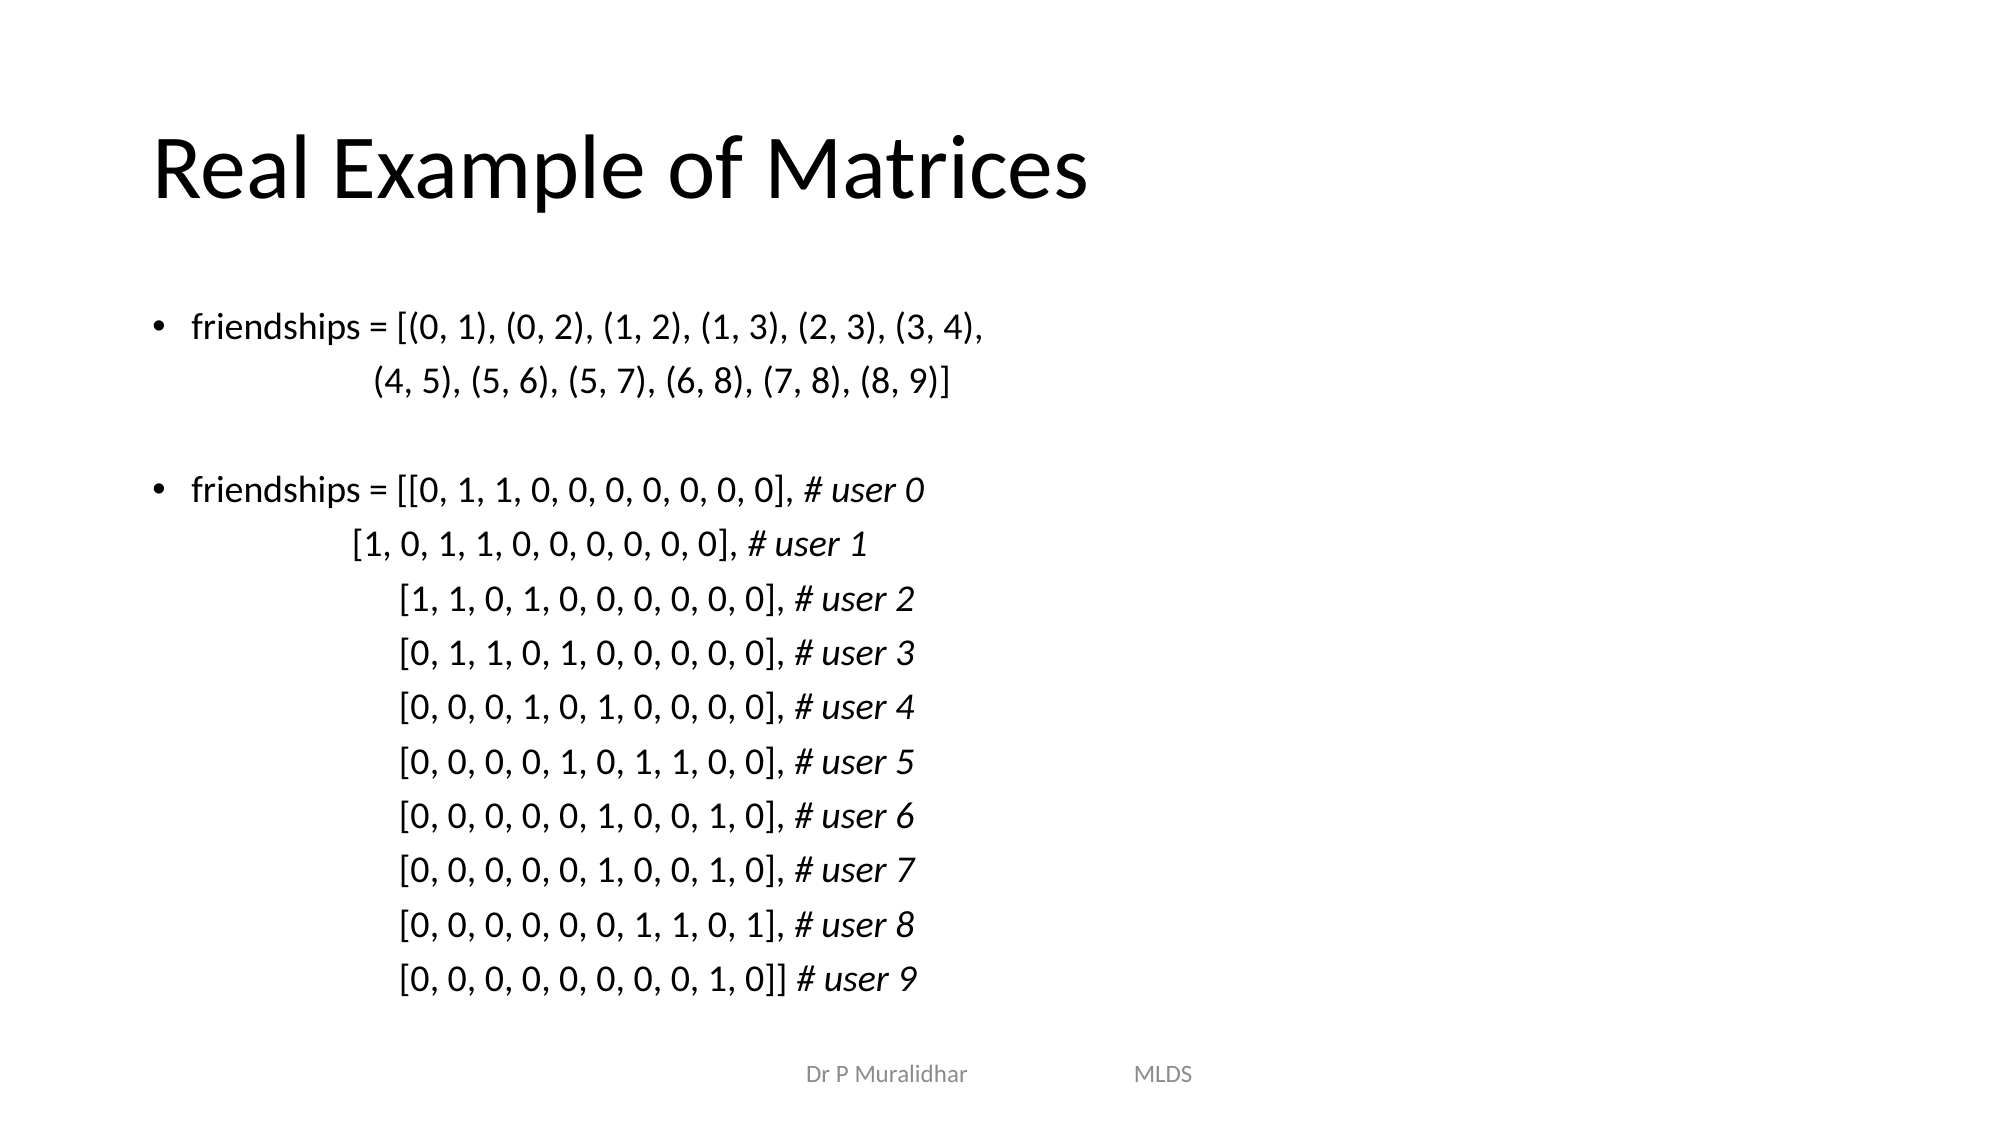

# Real Example of Matrices
friendships = [(0, 1), (0, 2), (1, 2), (1, 3), (2, 3), (3, 4),
		   (4, 5), (5, 6), (5, 7), (6, 8), (7, 8), (8, 9)]

friendships = [[0, 1, 1, 0, 0, 0, 0, 0, 0, 0], # user 0
	            [1, 0, 1, 1, 0, 0, 0, 0, 0, 0], # user 1
                             [1, 1, 0, 1, 0, 0, 0, 0, 0, 0], # user 2
                             [0, 1, 1, 0, 1, 0, 0, 0, 0, 0], # user 3
                             [0, 0, 0, 1, 0, 1, 0, 0, 0, 0], # user 4
                             [0, 0, 0, 0, 1, 0, 1, 1, 0, 0], # user 5
                             [0, 0, 0, 0, 0, 1, 0, 0, 1, 0], # user 6
                             [0, 0, 0, 0, 0, 1, 0, 0, 1, 0], # user 7
                             [0, 0, 0, 0, 0, 0, 1, 1, 0, 1], # user 8
                             [0, 0, 0, 0, 0, 0, 0, 0, 1, 0]] # user 9
Dr P Muralidhar                             MLDS